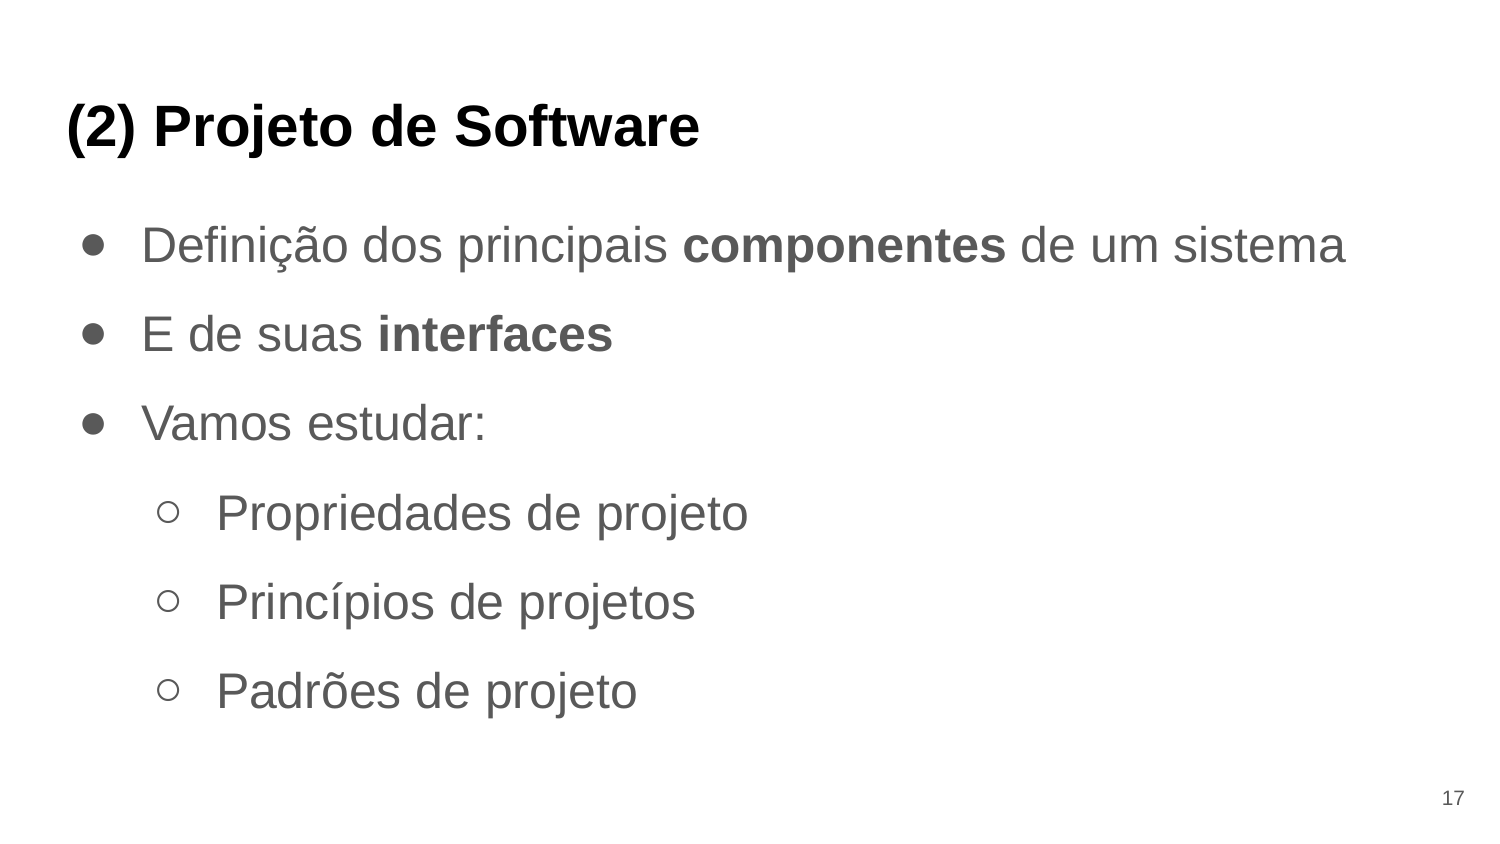

# (2) Projeto de Software
Definição dos principais componentes de um sistema
E de suas interfaces
Vamos estudar:
Propriedades de projeto
Princípios de projetos
Padrões de projeto

17